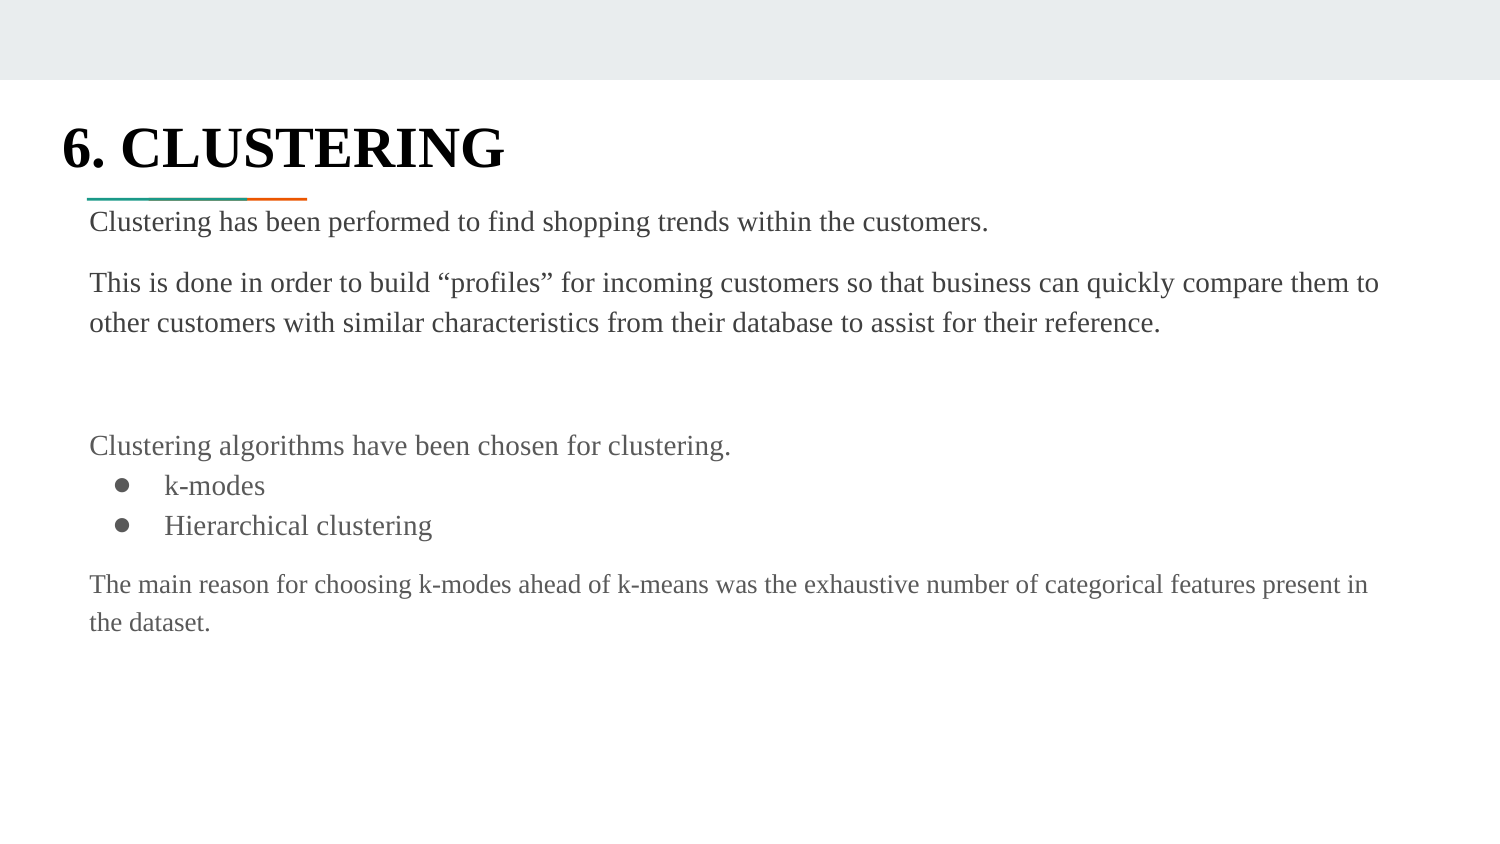

# 6. CLUSTERING
Clustering has been performed to find shopping trends within the customers.
This is done in order to build “profiles” for incoming customers so that business can quickly compare them to other customers with similar characteristics from their database to assist for their reference.

Clustering algorithms have been chosen for clustering.
k-modes
Hierarchical clustering
The main reason for choosing k-modes ahead of k-means was the exhaustive number of categorical features present in the dataset.